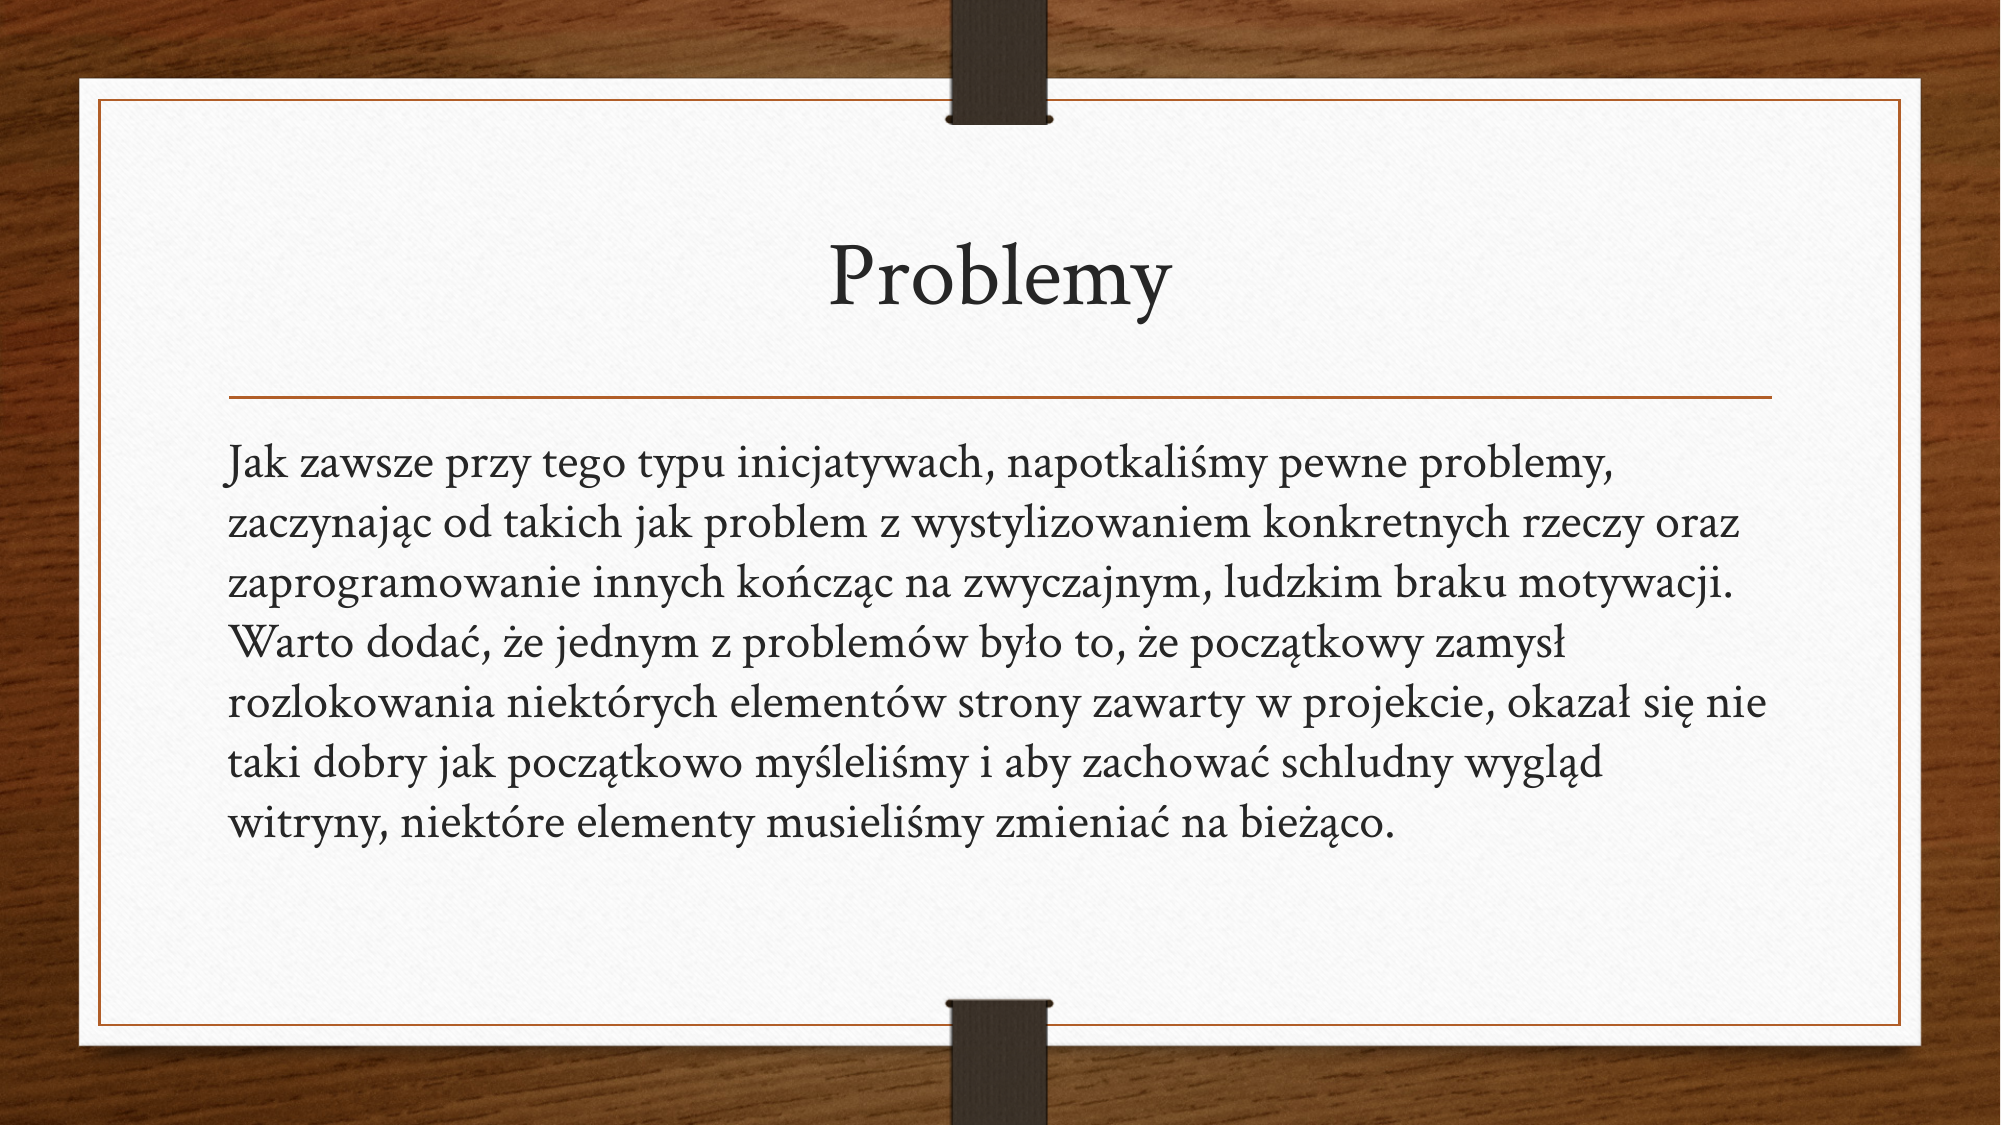

# Problemy
Jak zawsze przy tego typu inicjatywach, napotkaliśmy pewne problemy, zaczynając od takich jak problem z wystylizowaniem konkretnych rzeczy oraz zaprogramowanie innych kończąc na zwyczajnym, ludzkim braku motywacji. Warto dodać, że jednym z problemów było to, że początkowy zamysł rozlokowania niektórych elementów strony zawarty w projekcie, okazał się nie taki dobry jak początkowo myśleliśmy i aby zachować schludny wygląd witryny, niektóre elementy musieliśmy zmieniać na bieżąco.